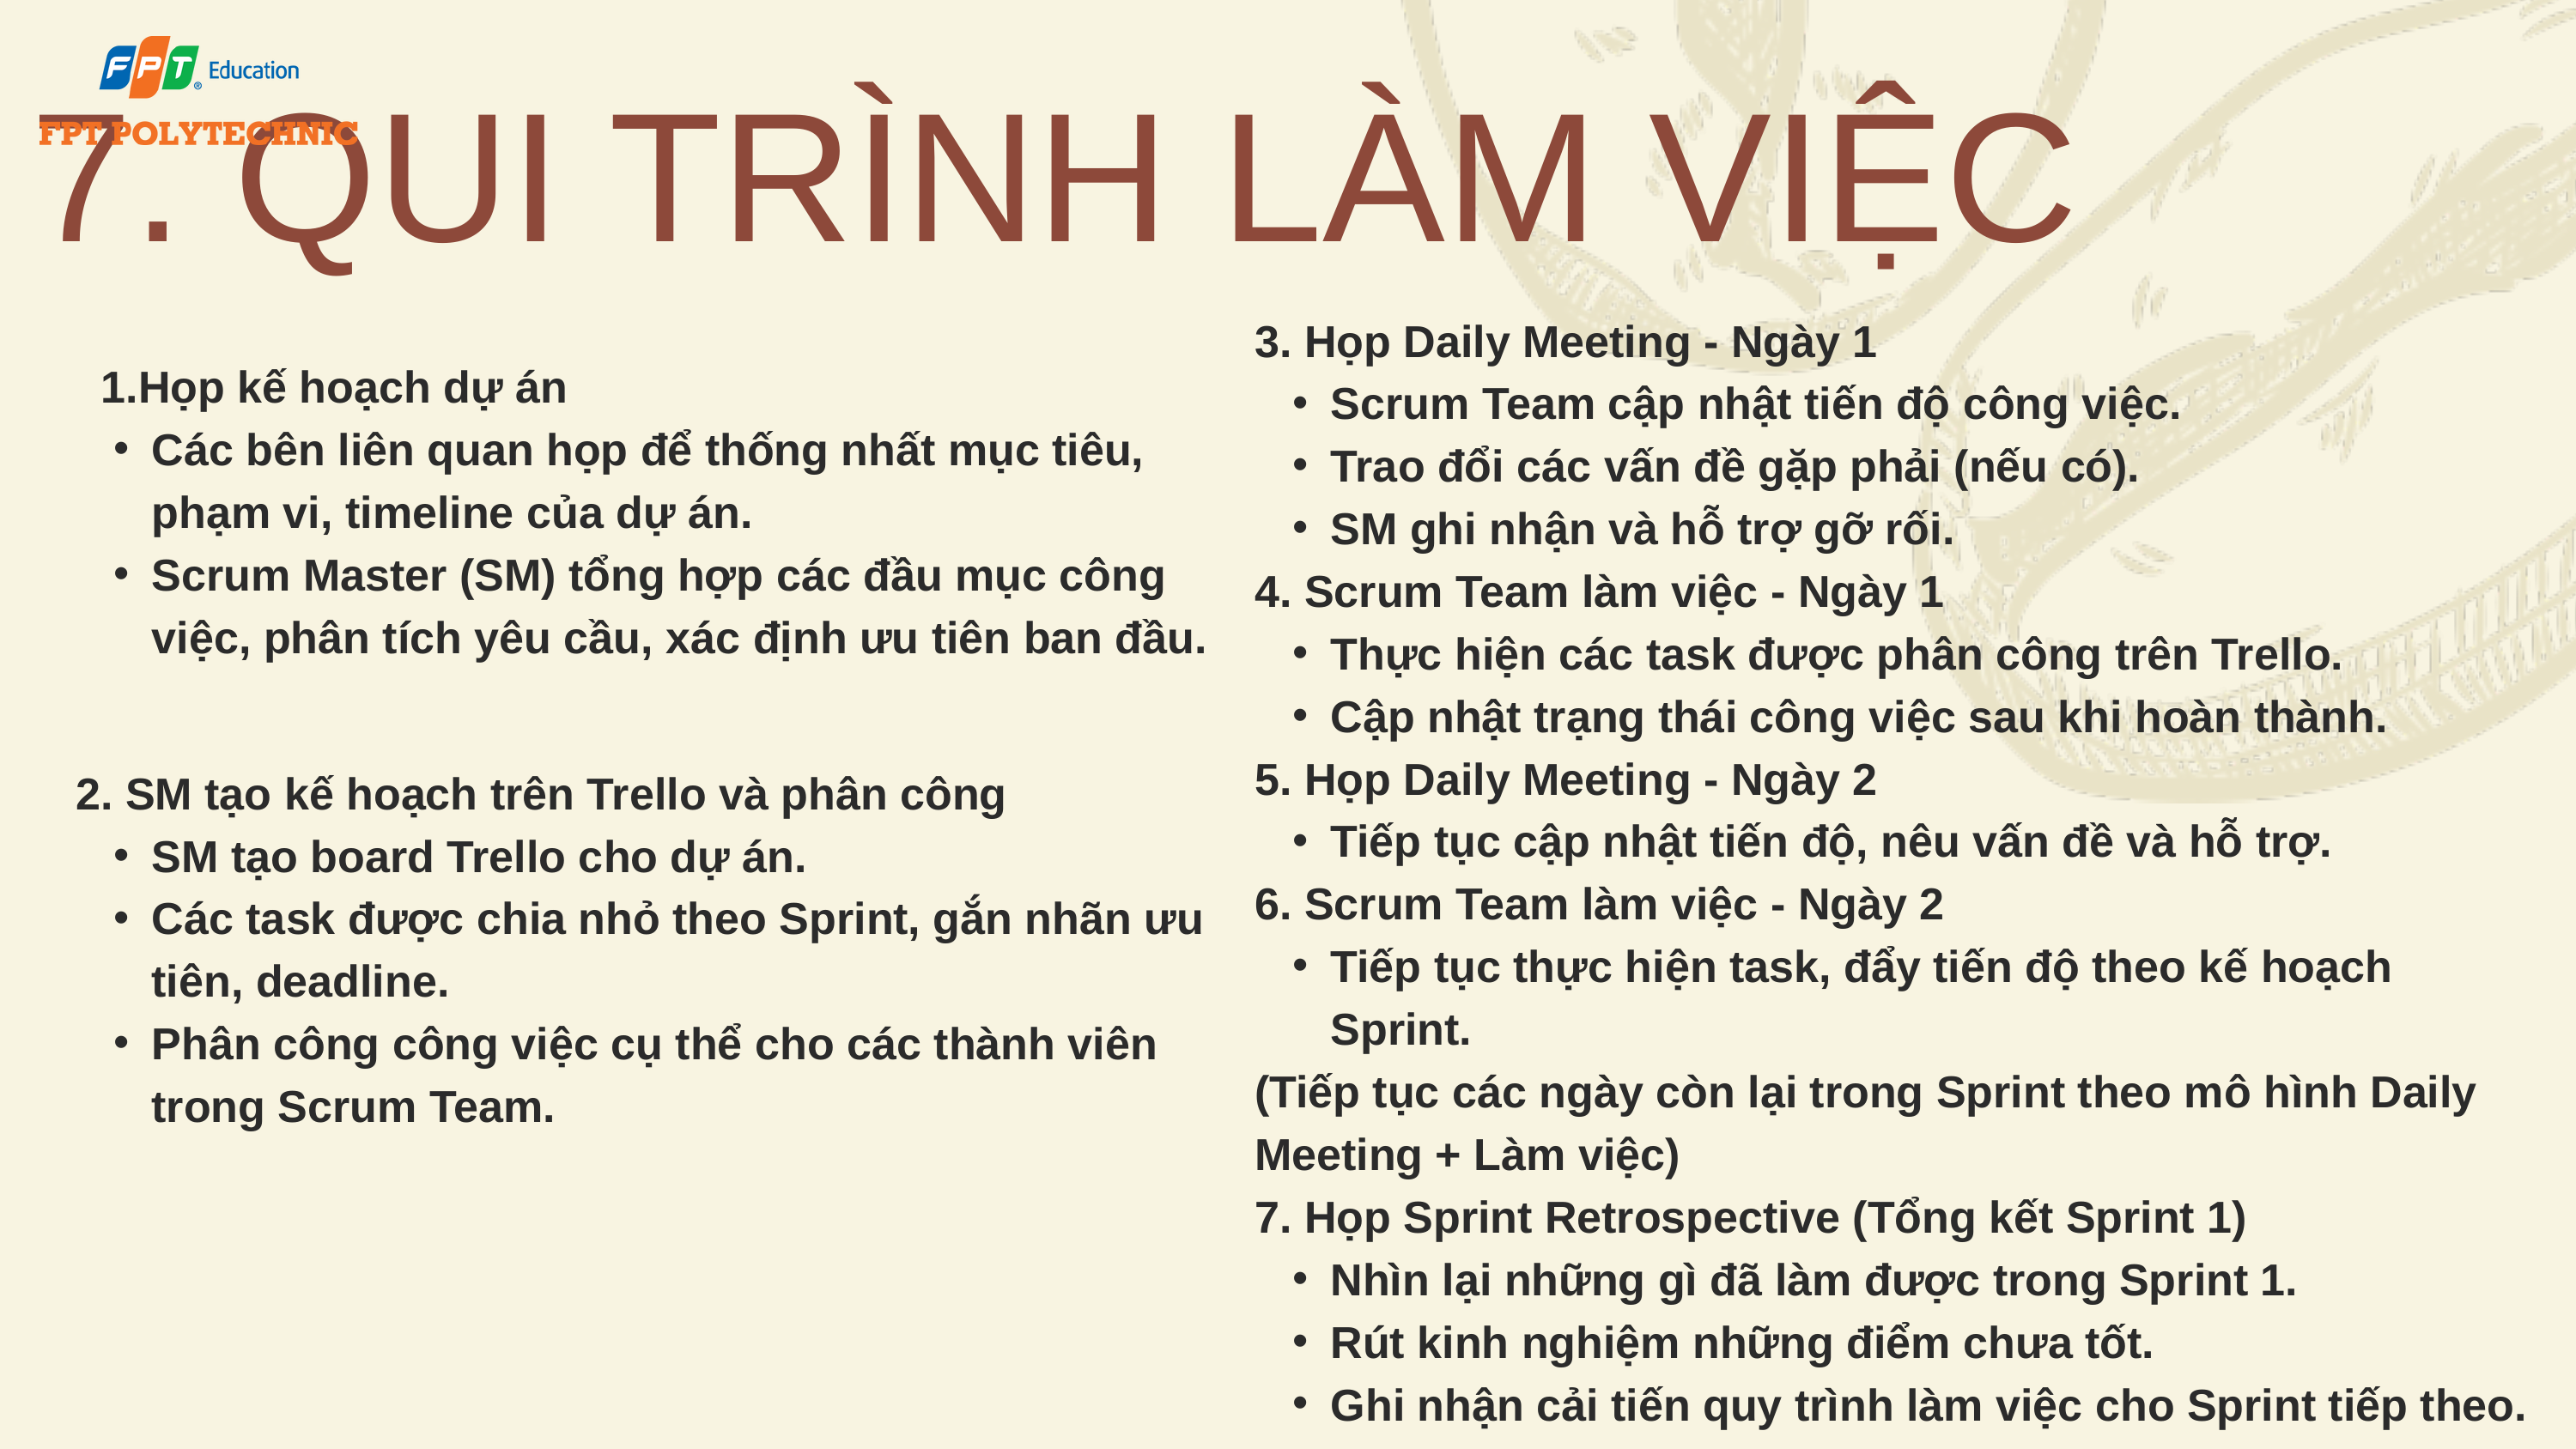

7. QUI TRÌNH LÀM VIỆC

3. Họp Daily Meeting - Ngày 1
Scrum Team cập nhật tiến độ công việc.
Trao đổi các vấn đề gặp phải (nếu có).
SM ghi nhận và hỗ trợ gỡ rối.
4. Scrum Team làm việc - Ngày 1
Thực hiện các task được phân công trên Trello.
Cập nhật trạng thái công việc sau khi hoàn thành.
5. Họp Daily Meeting - Ngày 2
Tiếp tục cập nhật tiến độ, nêu vấn đề và hỗ trợ.
6. Scrum Team làm việc - Ngày 2
Tiếp tục thực hiện task, đẩy tiến độ theo kế hoạch Sprint.
(Tiếp tục các ngày còn lại trong Sprint theo mô hình Daily Meeting + Làm việc)
7. Họp Sprint Retrospective (Tổng kết Sprint 1)
Nhìn lại những gì đã làm được trong Sprint 1.
Rút kinh nghiệm những điểm chưa tốt.
Ghi nhận cải tiến quy trình làm việc cho Sprint tiếp theo.

  1.Họp kế hoạch dự án
Các bên liên quan họp để thống nhất mục tiêu, phạm vi, timeline của dự án.
Scrum Master (SM) tổng hợp các đầu mục công việc, phân tích yêu cầu, xác định ưu tiên ban đầu.

2. SM tạo kế hoạch trên Trello và phân công
SM tạo board Trello cho dự án.
Các task được chia nhỏ theo Sprint, gắn nhãn ưu tiên, deadline.
Phân công công việc cụ thể cho các thành viên trong Scrum Team.